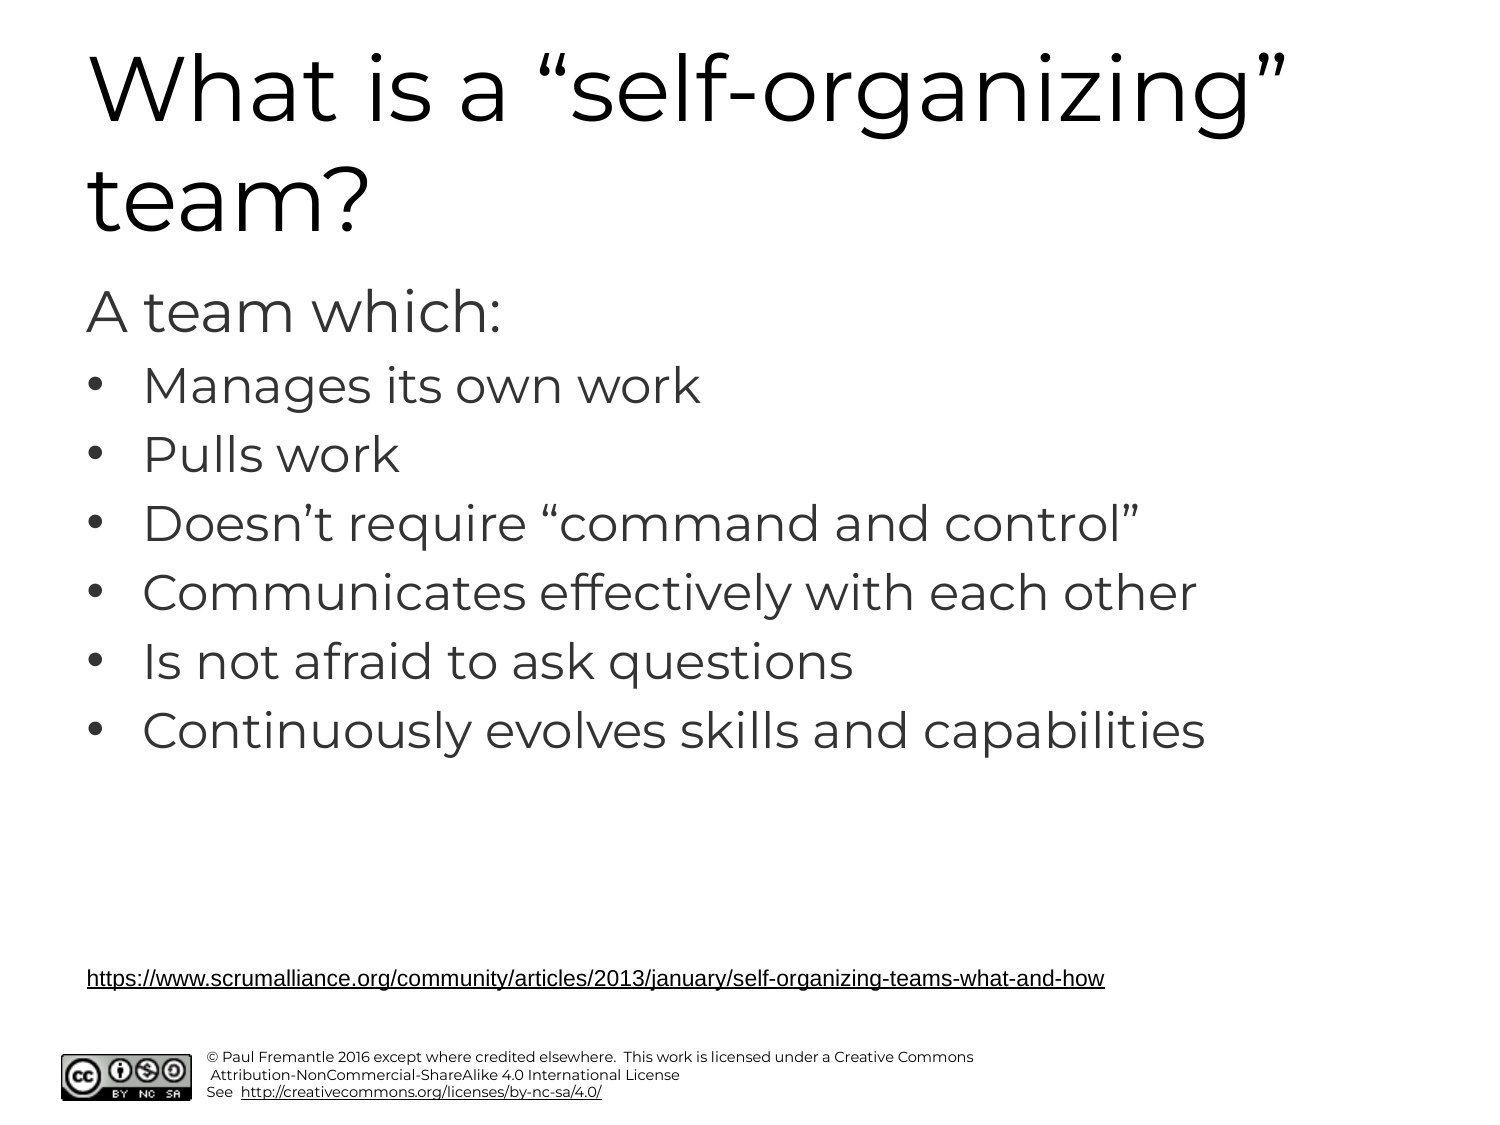

# What is a “self-organizing” team?
A team which:
Manages its own work
Pulls work
Doesn’t require “command and control”
Communicates effectively with each other
Is not afraid to ask questions
Continuously evolves skills and capabilities

https://www.scrumalliance.org/community/articles/2013/january/self-organizing-teams-what-and-how